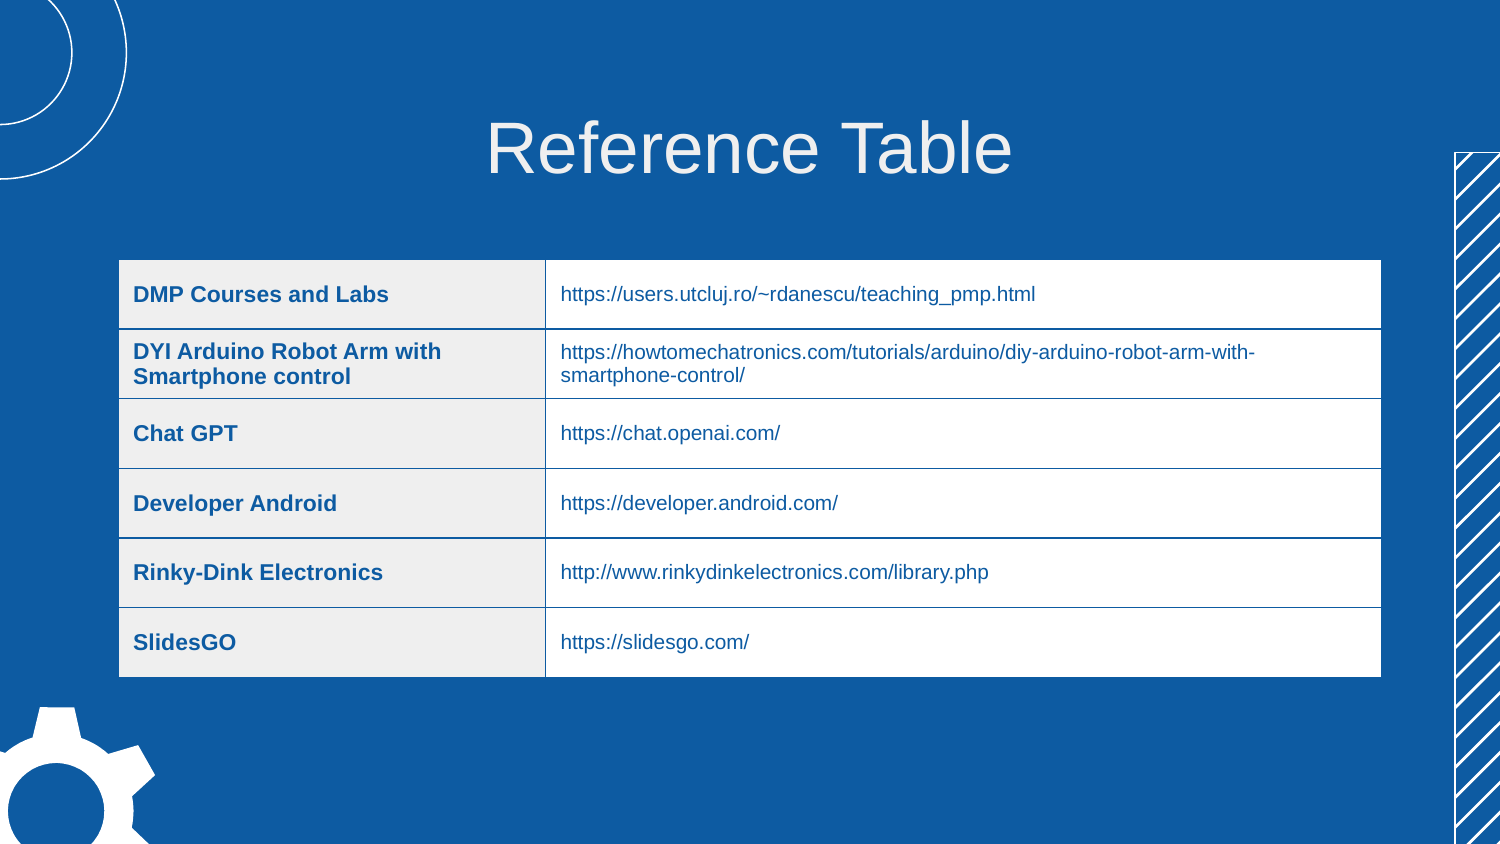

# Reference Table

| DMP Courses and Labs | https://users.utcluj.ro/~rdanescu/teaching\_pmp.html |
| --- | --- |
| DYI Arduino Robot Arm with Smartphone control | https://howtomechatronics.com/tutorials/arduino/diy-arduino-robot-arm-with-smartphone-control/ |
| Chat GPT | https://chat.openai.com/ |
| Developer Android | https://developer.android.com/ |
| Rinky-Dink Electronics | http://www.rinkydinkelectronics.com/library.php |
| SlidesGO | https://slidesgo.com/ |